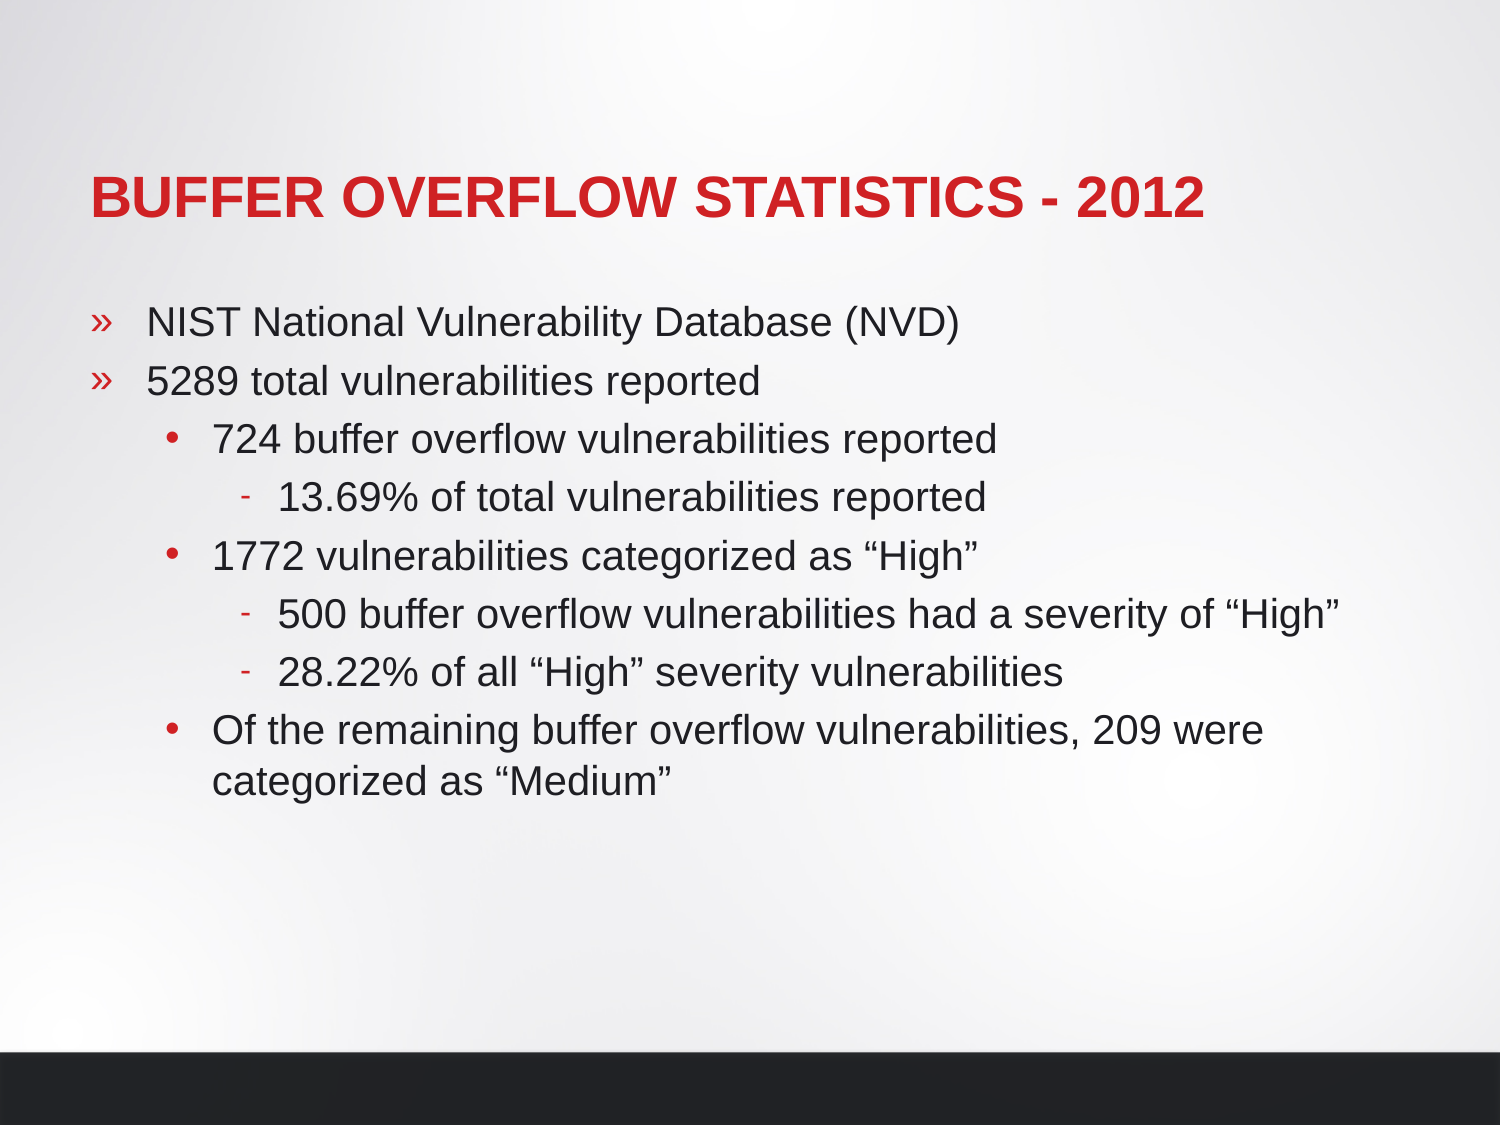

# Buffer overflow statistics - 2012
NIST National Vulnerability Database (NVD)
5289 total vulnerabilities reported
724 buffer overflow vulnerabilities reported
13.69% of total vulnerabilities reported
1772 vulnerabilities categorized as “High”
500 buffer overflow vulnerabilities had a severity of “High”
28.22% of all “High” severity vulnerabilities
Of the remaining buffer overflow vulnerabilities, 209 were categorized as “Medium”